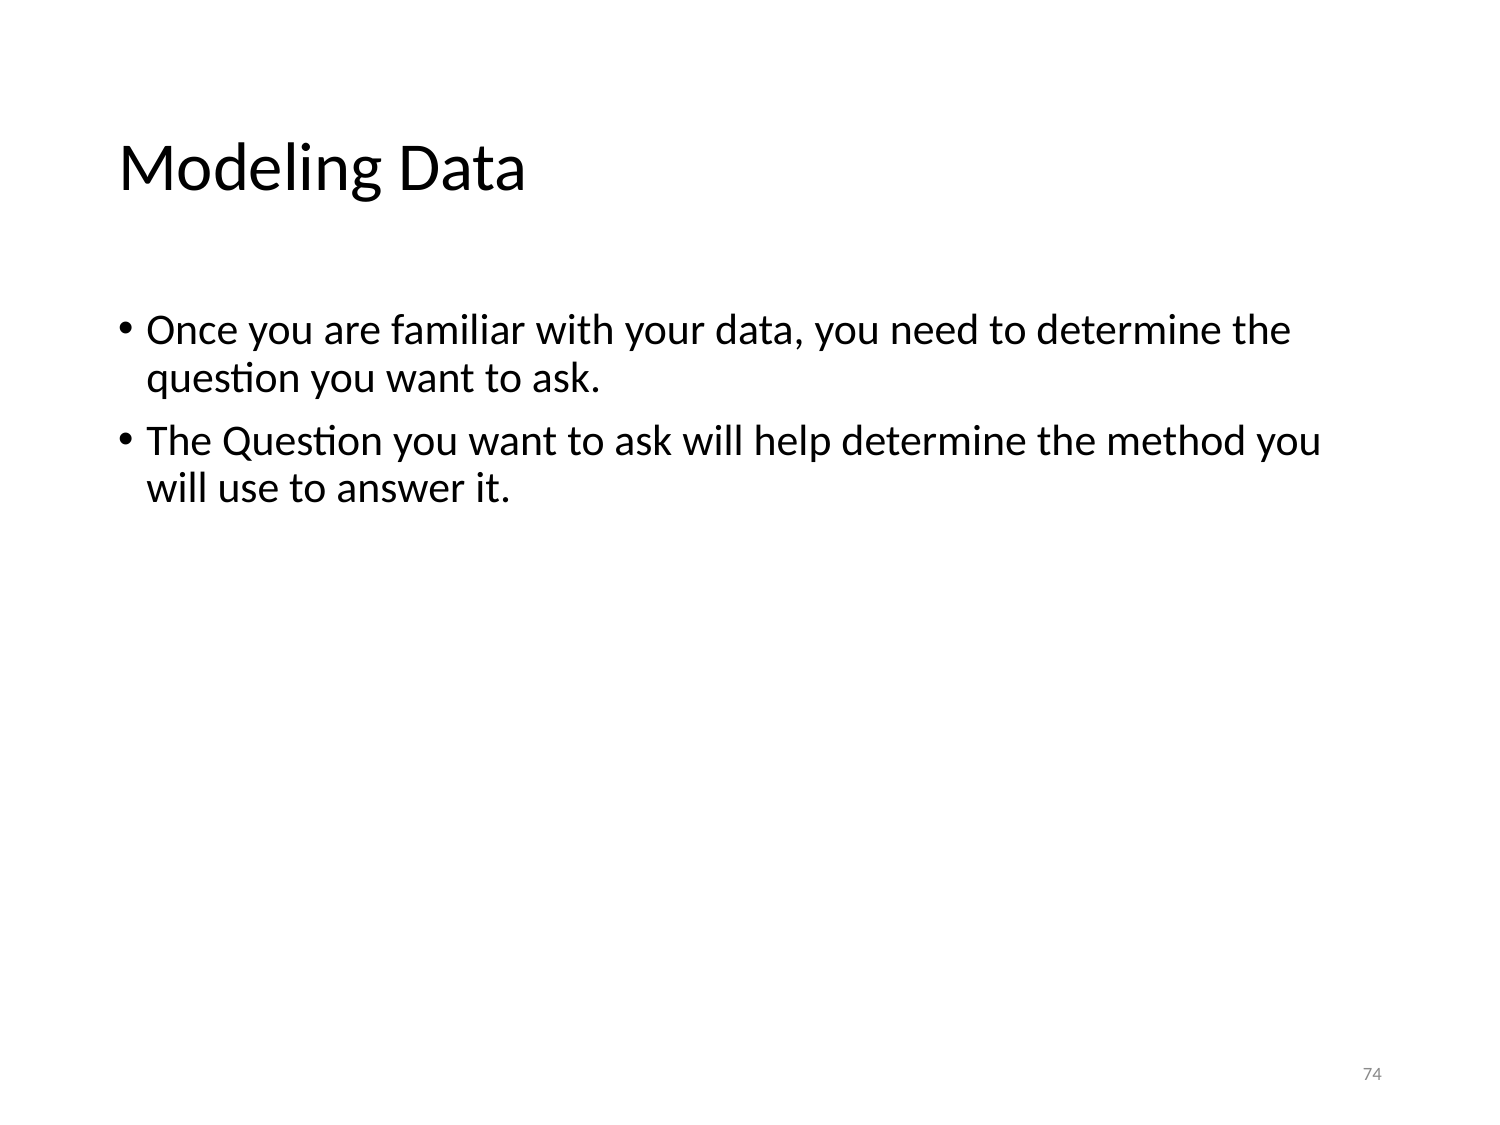

# Modeling Data
Once you are familiar with your data, you need to determine the question you want to ask.
The Question you want to ask will help determine the method you will use to answer it.
74